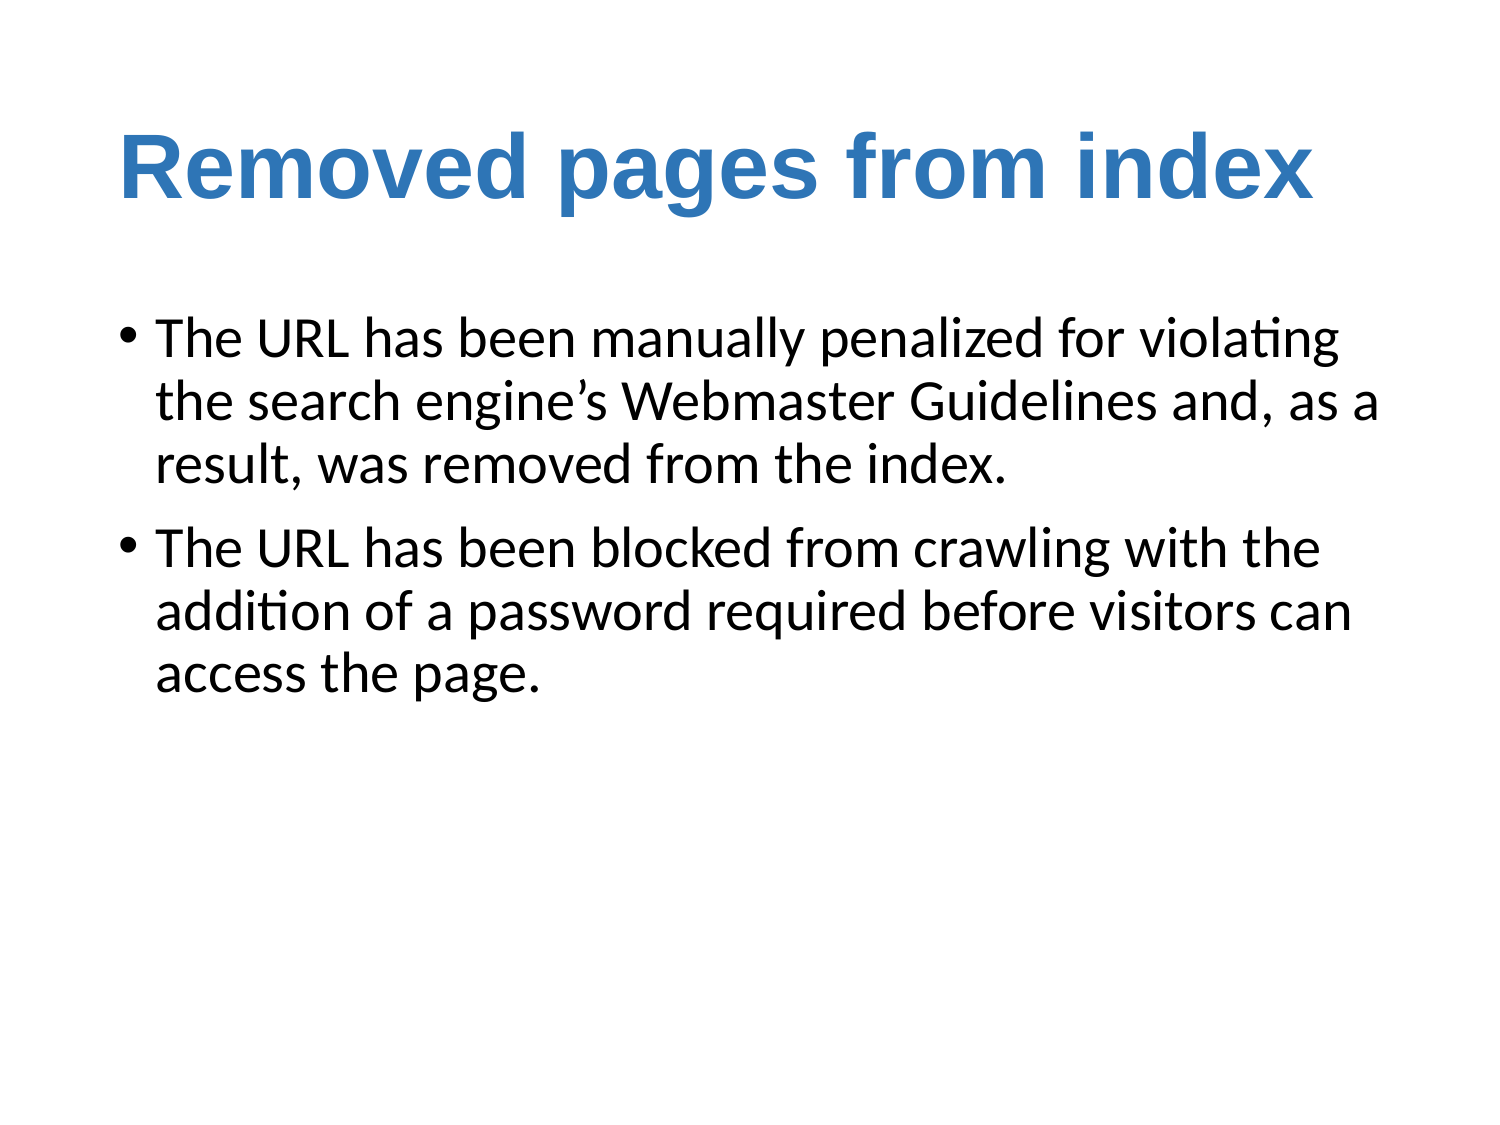

# Removed pages from index
The URL has been manually penalized for violating the search engine’s Webmaster Guidelines and, as a result, was removed from the index.
The URL has been blocked from crawling with the addition of a password required before visitors can access the page.